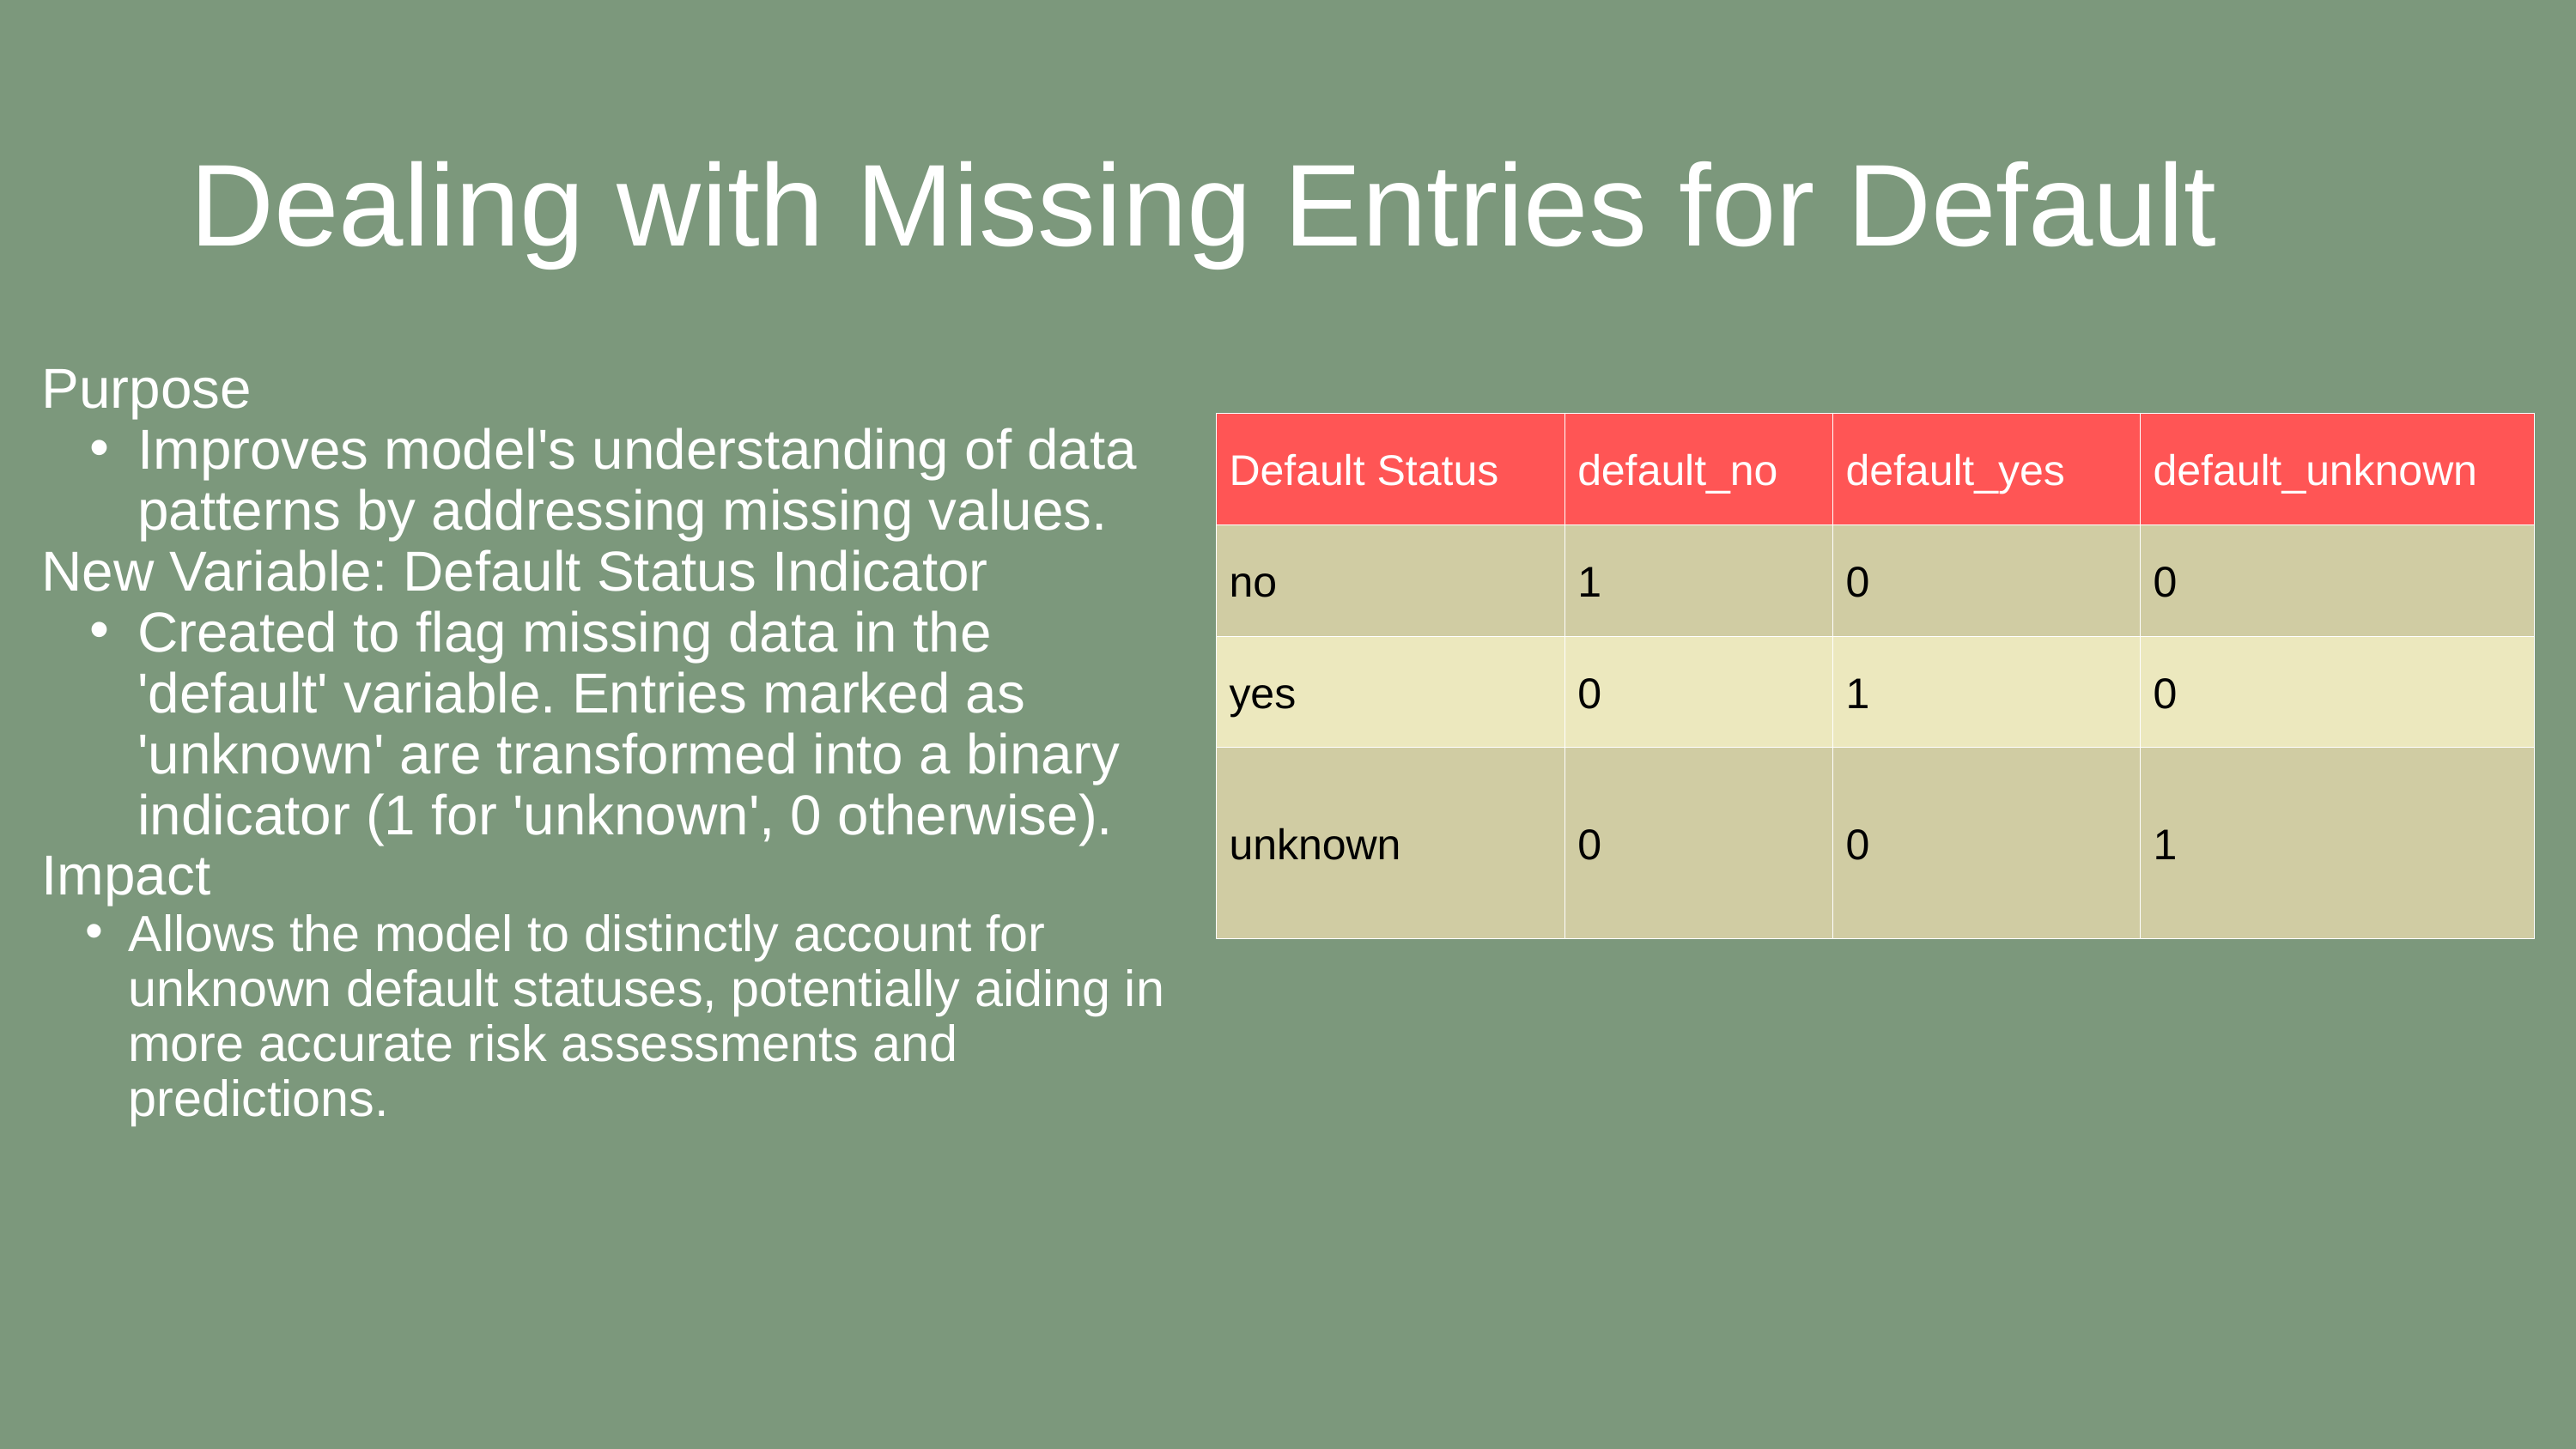

Dealing with Missing Entries for Default
Purpose
Improves model's understanding of data patterns by addressing missing values.
New Variable: Default Status Indicator
Created to flag missing data in the 'default' variable. Entries marked as 'unknown' are transformed into a binary indicator (1 for 'unknown', 0 otherwise).
Impact
Allows the model to distinctly account for unknown default statuses, potentially aiding in more accurate risk assessments and predictions.

| Default Status | default\_no | default\_yes | default\_unknown |
| --- | --- | --- | --- |
| no | 1 | 0 | 0 |
| yes | 0 | 1 | 0 |
| unknown | 0 | 0 | 1 |